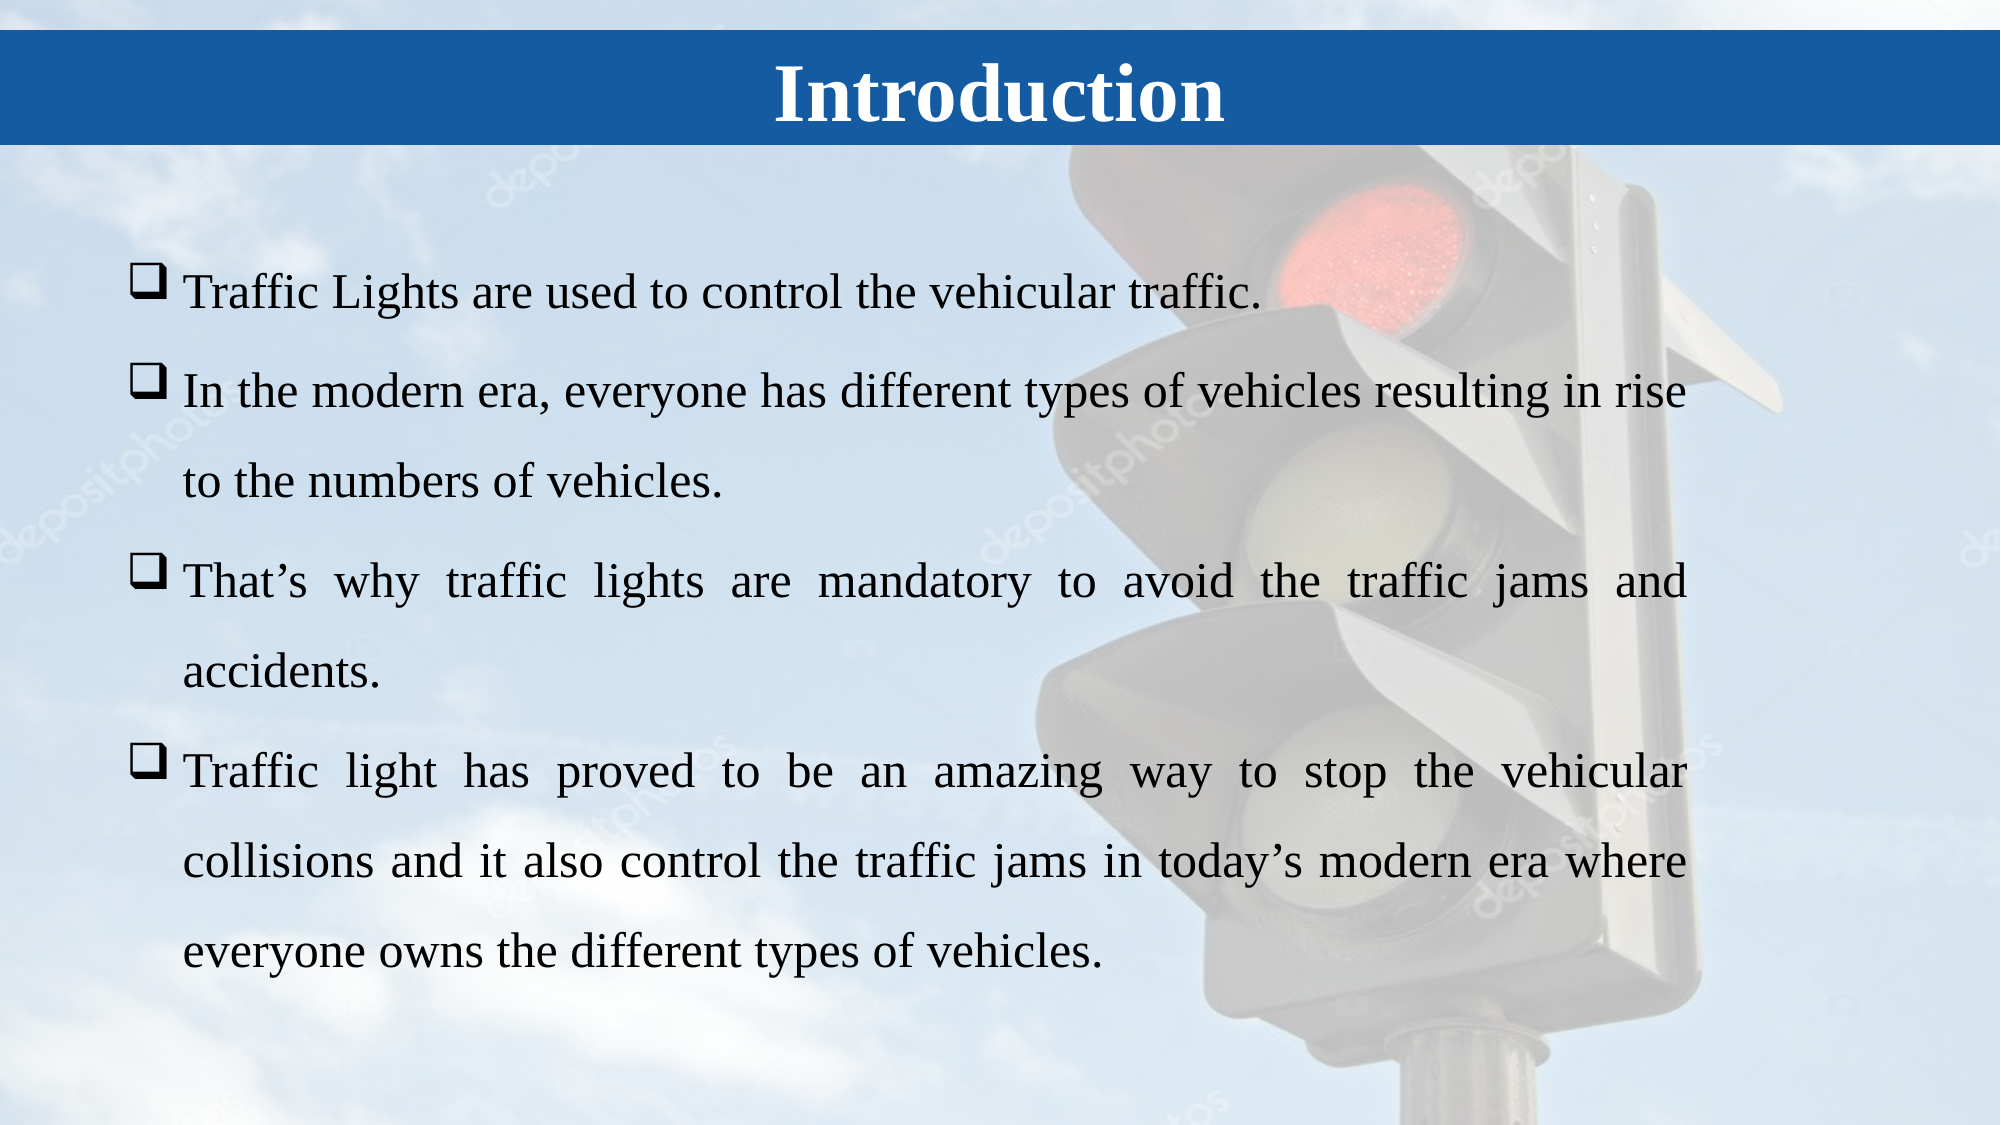

Introduction
Traffic Lights are used to control the vehicular traffic.
In the modern era, everyone has different types of vehicles resulting in rise to the numbers of vehicles.
That’s why traffic lights are mandatory to avoid the traffic jams and accidents.
Traffic light has proved to be an amazing way to stop the vehicular collisions and it also control the traffic jams in today’s modern era where everyone owns the different types of vehicles.